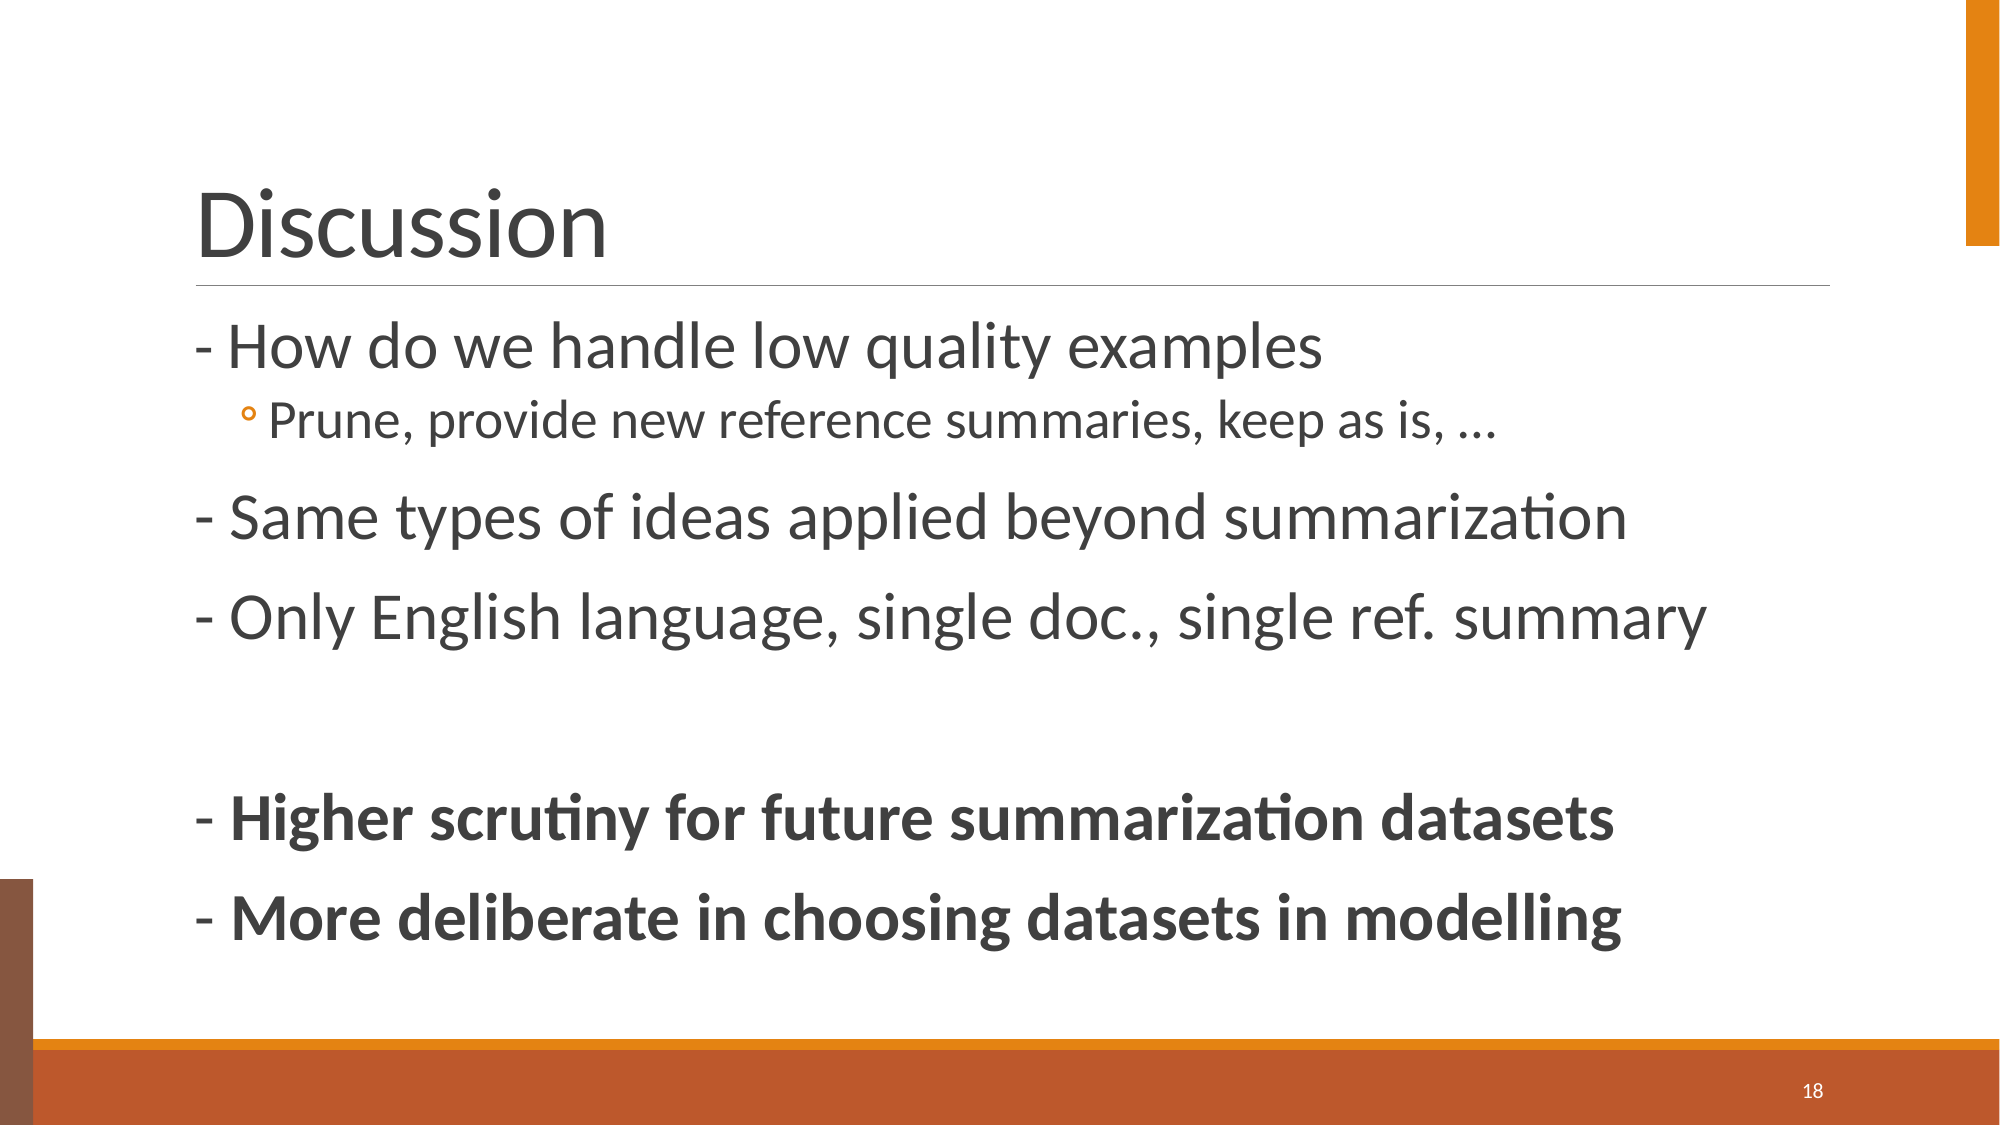

# Discussion
- How do we handle low quality examples
Prune, provide new reference summaries, keep as is, …
- Same types of ideas applied beyond summarization
- Only English language, single doc., single ref. summary

- Higher scrutiny for future summarization datasets
- More deliberate in choosing datasets in modelling
18